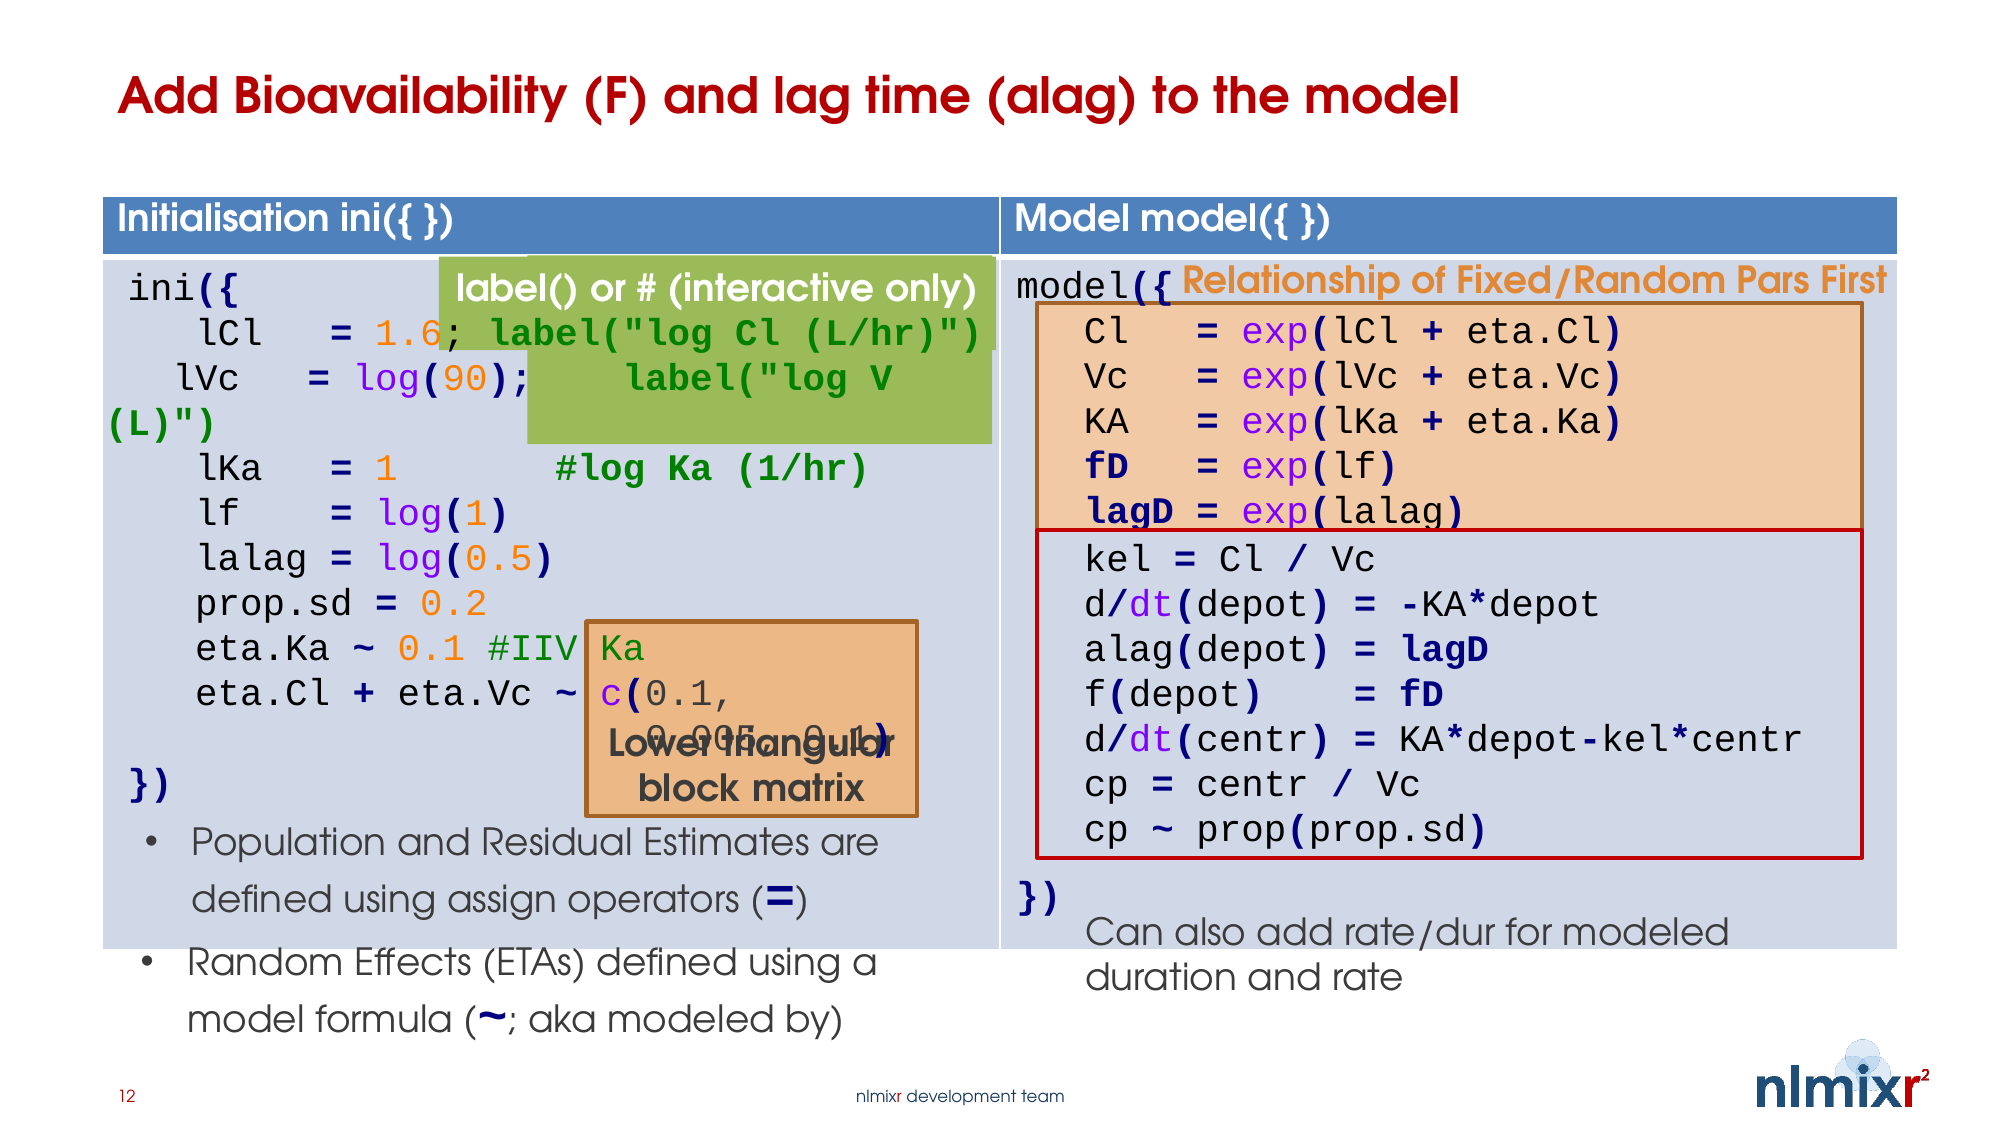

# Add Bioavailability (F) and lag time (alag) to the model
| Initialisation ini({ }) | Model model({ }) |
| --- | --- |
|  |  |
Relationship of Fixed/Random Pars First
model({
   Cl   = exp(lCl + eta.Cl)
   Vc   = exp(lVc + eta.Vc)
   KA   = exp(lKa + eta.Ka)
   fD   = exp(lf)
   lagD = exp(lalag)

})

 ini({
    lCl   = 1.6; label("log Cl (L/hr)")    lVc   = log(90);    label("log V (L)")
    lKa   = 1       #log Ka (1/hr)
    lf    = log(1)
    lalag = log(0.5)
    prop.sd = 0.2
    eta.Ka ~ 0.1 #IIV Ka
    eta.Cl + eta.Vc ~ c(0.1,
                        0.005, 0.1)
 })

label() or # (interactive only)

    kel = Cl / Vc
    d/dt(depot) = -KA*depot
    alag(depot) = lagD
    f(depot)    = fD
    d/dt(centr) = KA*depot-kel*centr
    cp = centr / Vc
    cp ~ prop(prop.sd)

Lower triangular block matrix
Population and Residual Estimates are defined using assign operators (=)
Can also add rate/dur for modeled duration and rate

Random Effects (ETAs) defined using a model formula (~; aka modeled by)

12
nlmixr development team